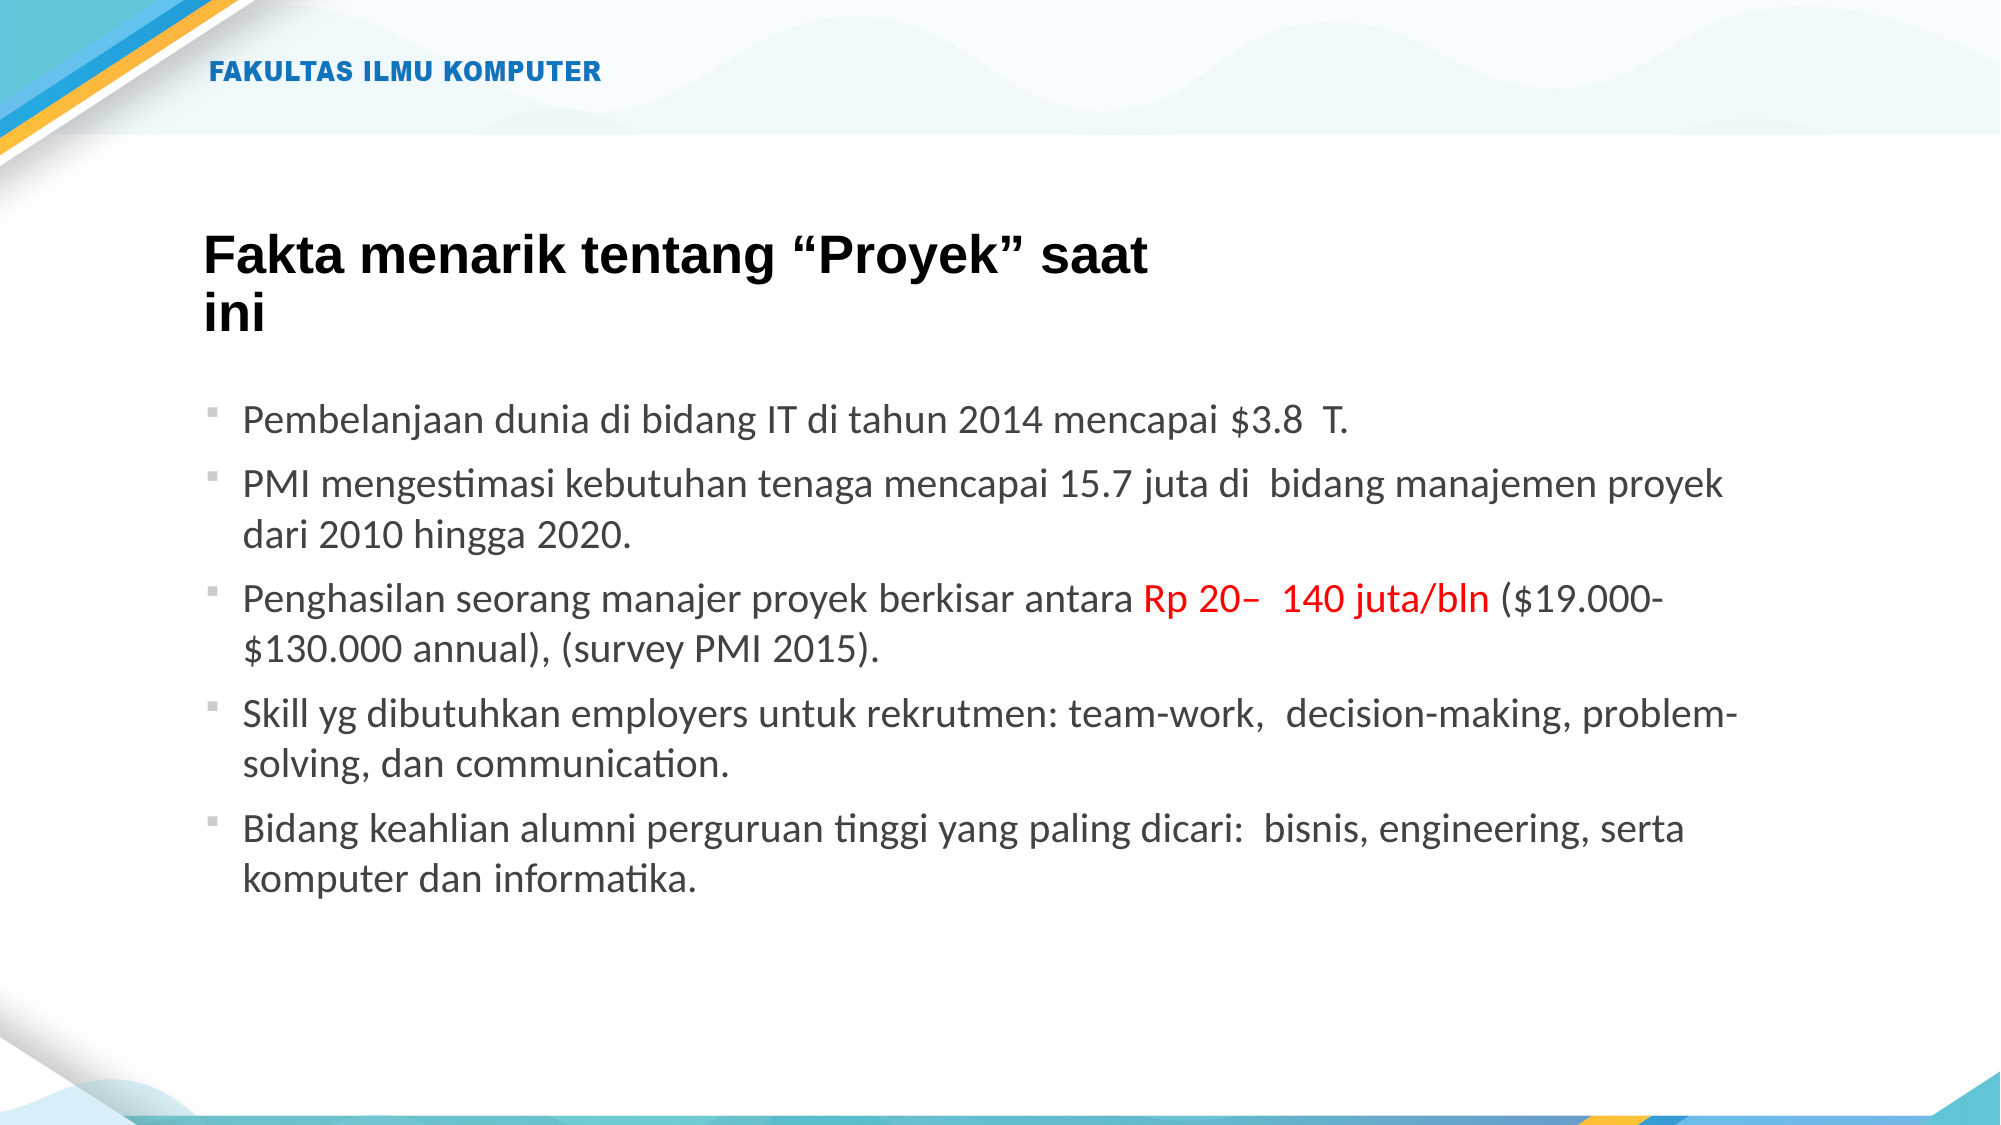

# Fakta menarik tentang “Proyek” saat ini

Pembelanjaan dunia di bidang IT di tahun 2014 mencapai $3.8  T.
PMI mengestimasi kebutuhan tenaga mencapai 15.7 juta di  bidang manajemen proyek dari 2010 hingga 2020.
Penghasilan seorang manajer proyek berkisar antara Rp 20–  140 juta/bln ($19.000-$130.000 annual), (survey PMI 2015).
Skill yg dibutuhkan employers untuk rekrutmen: team-work,  decision-making, problem-solving, dan communication.
Bidang keahlian alumni perguruan tinggi yang paling dicari:  bisnis, engineering, serta komputer dan informatika.